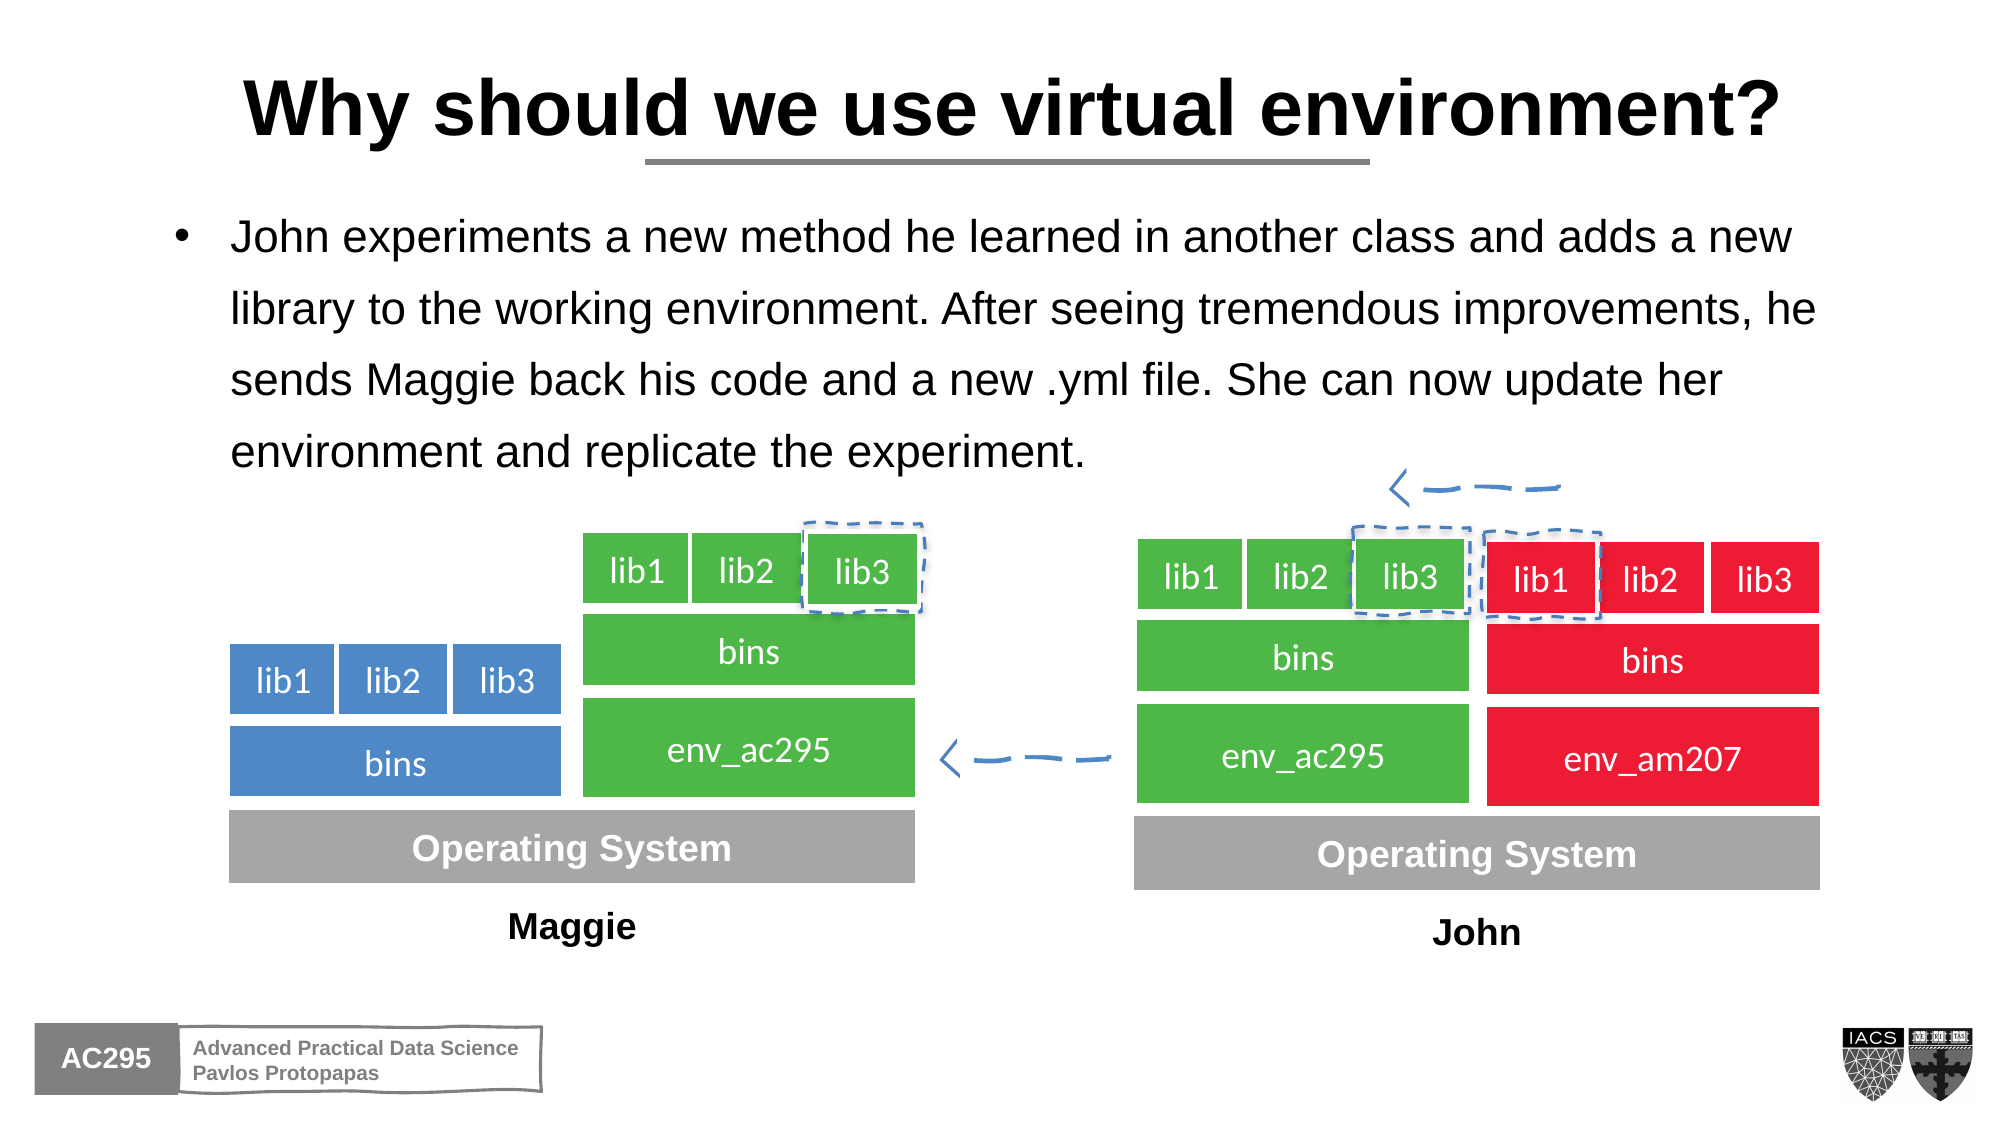

Why should we use virtual environment?
John experiments a new method he learned in another class and adds a new library to the working environment. After seeing tremendous improvements, he sends Maggie back his code and a new .yml file. She can now update her environment and replicate the experiment.

lib3
lib1
lib2
bins
lib1
lib2
lib3
env_ac295
bins
Operating System
Maggie
lib3

lib1
lib1
lib2
bins
env_ac295
Operating System
John
lib2
lib3
bins

env_am207